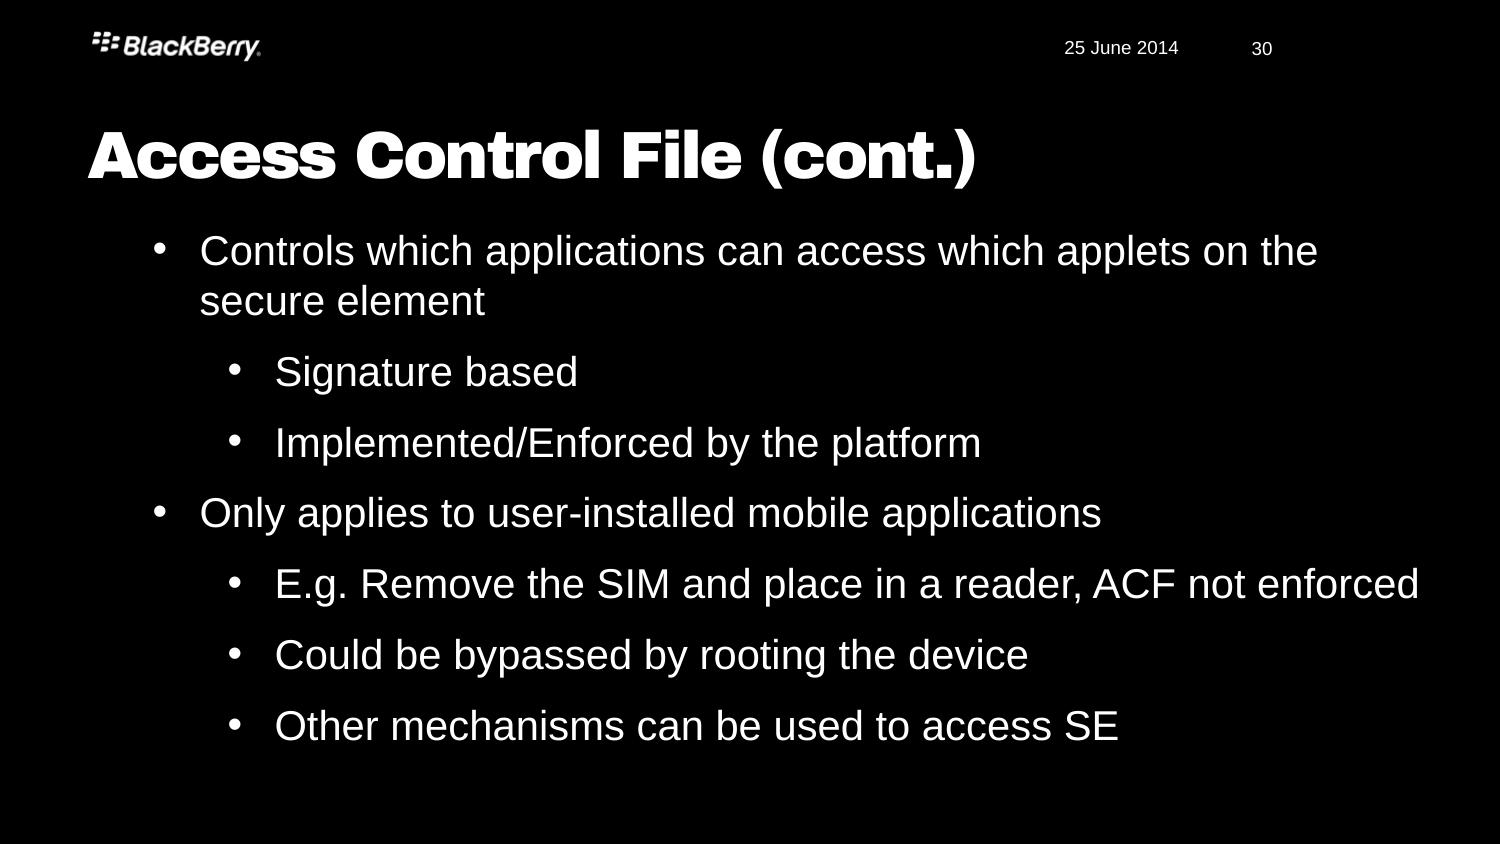

Access Control File (cont.)
Controls which applications can access which applets on the secure element
Signature based
Implemented/Enforced by the platform
Only applies to user-installed mobile applications
E.g. Remove the SIM and place in a reader, ACF not enforced
Could be bypassed by rooting the device
Other mechanisms can be used to access SE